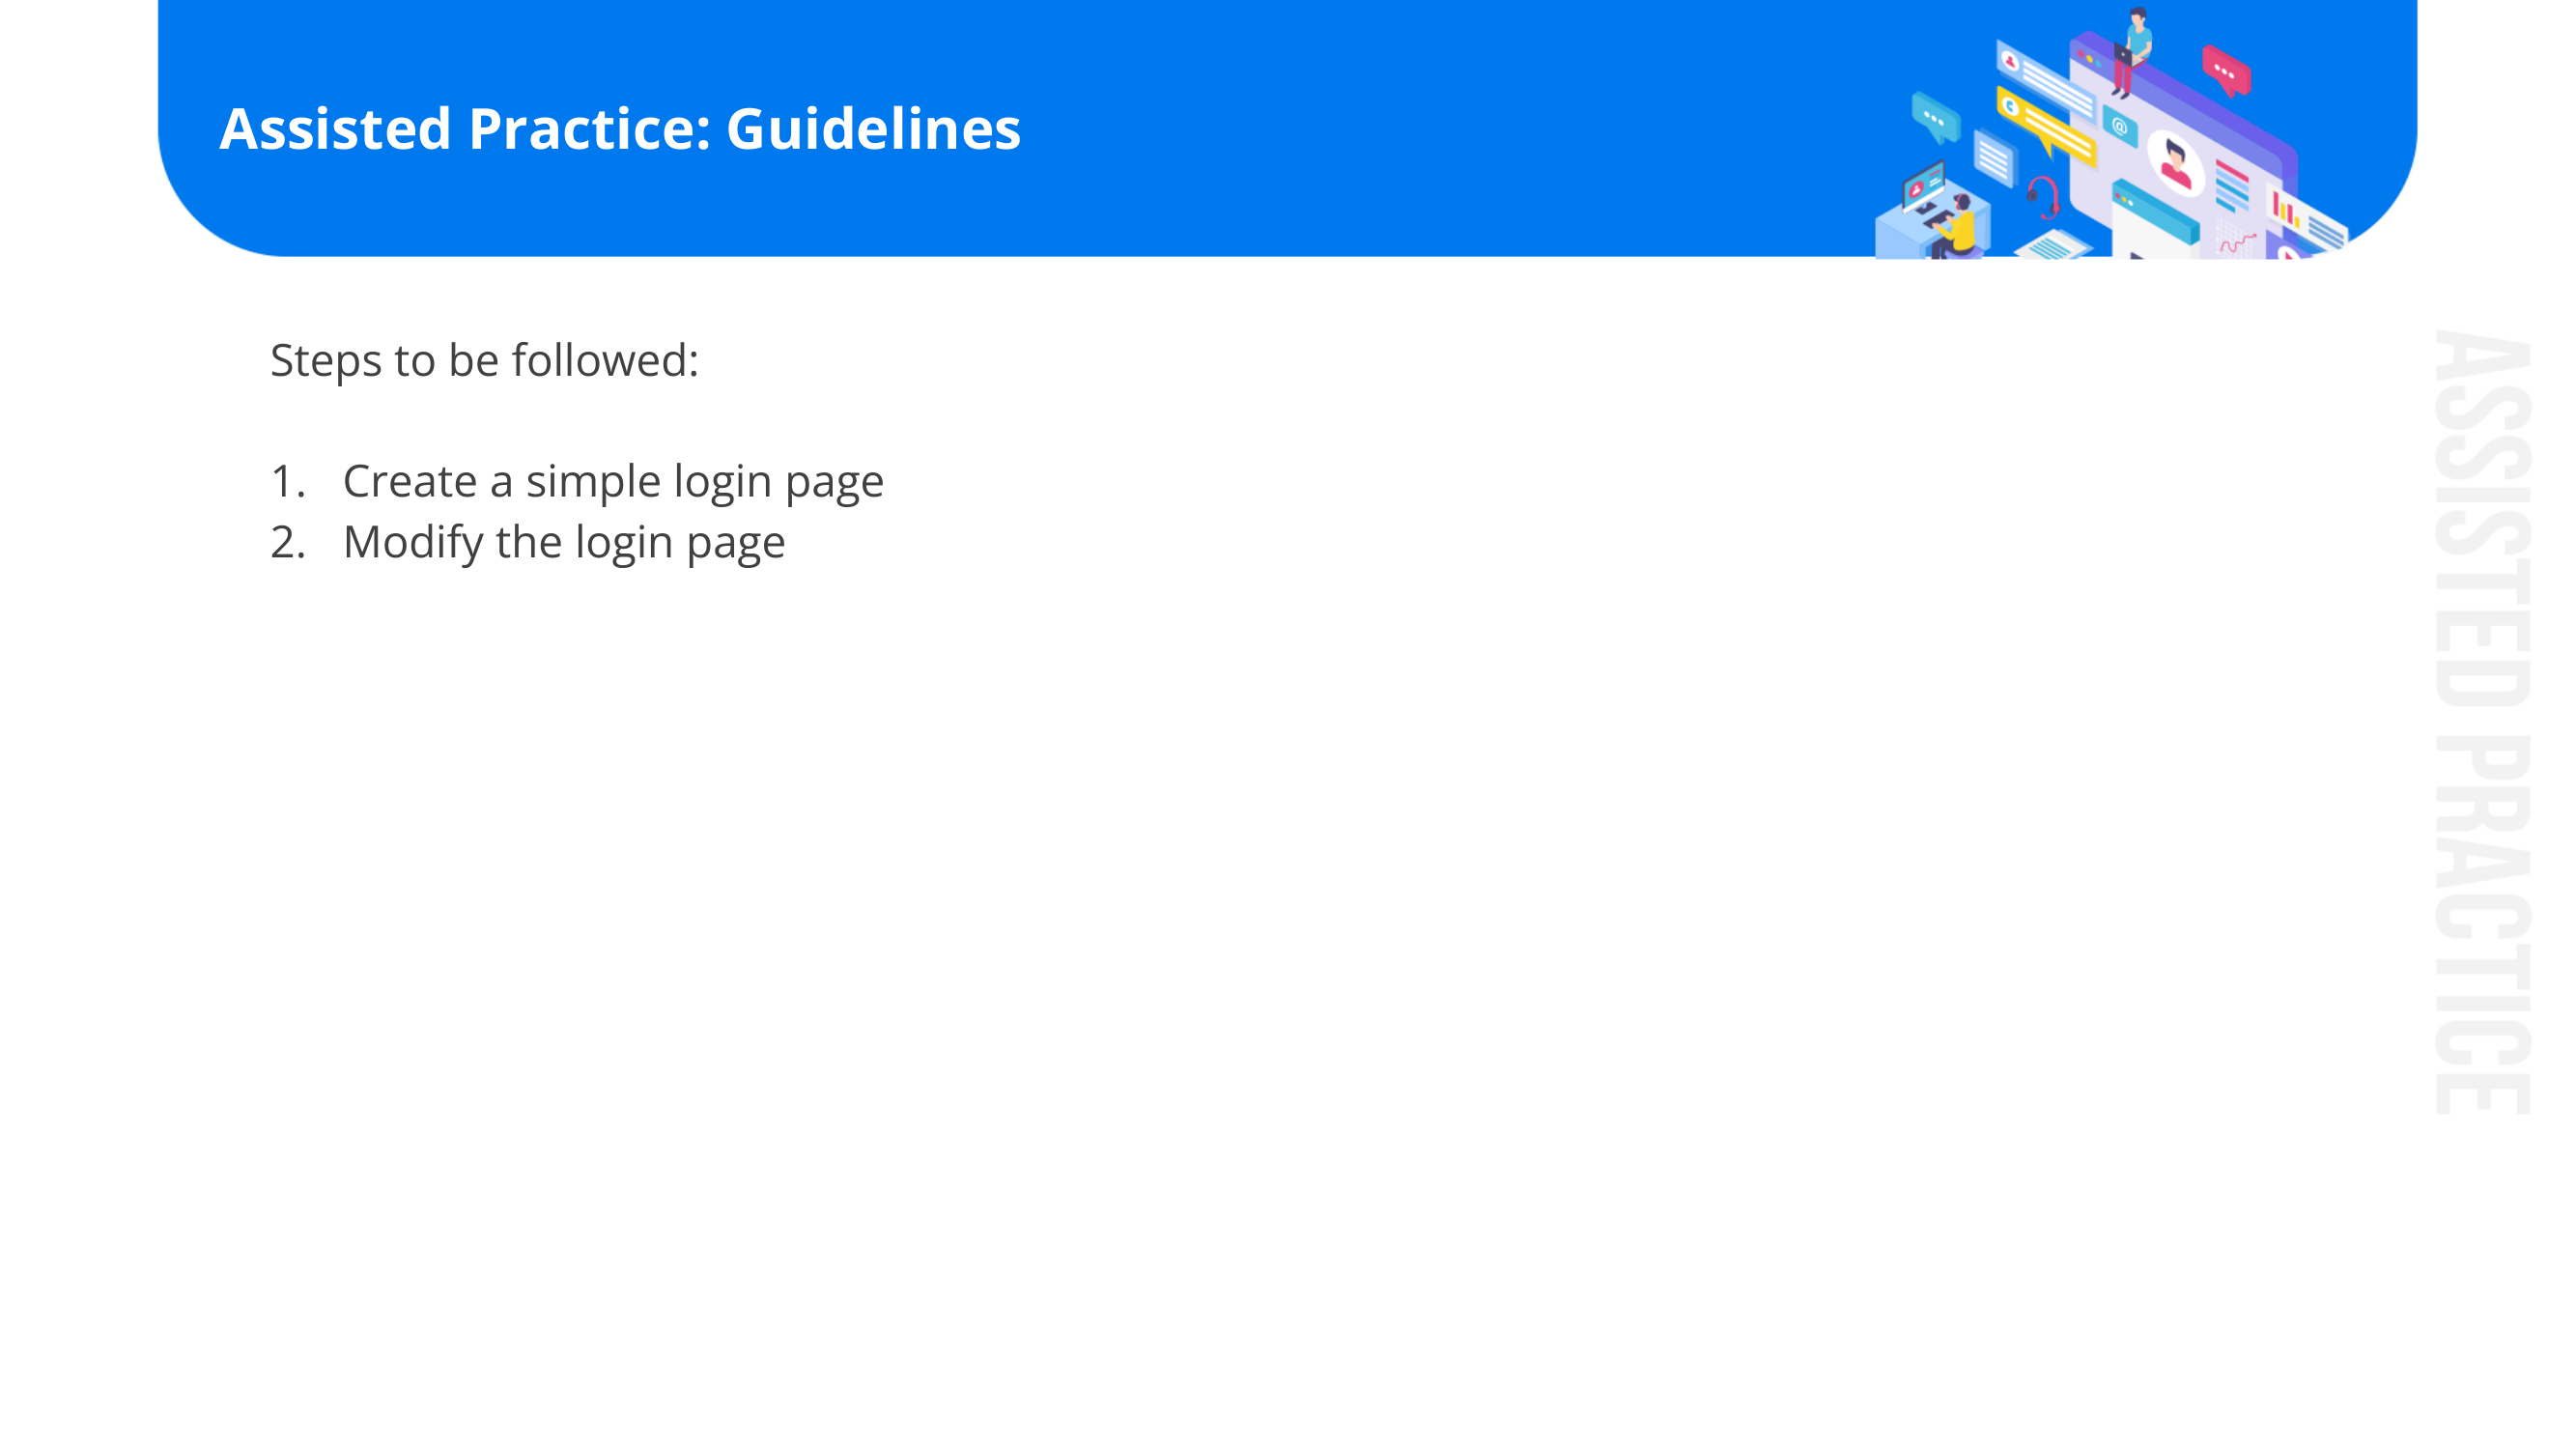

# Assisted Practice: Guidelines
Steps to be followed:

Create a simple login page
Modify the login page